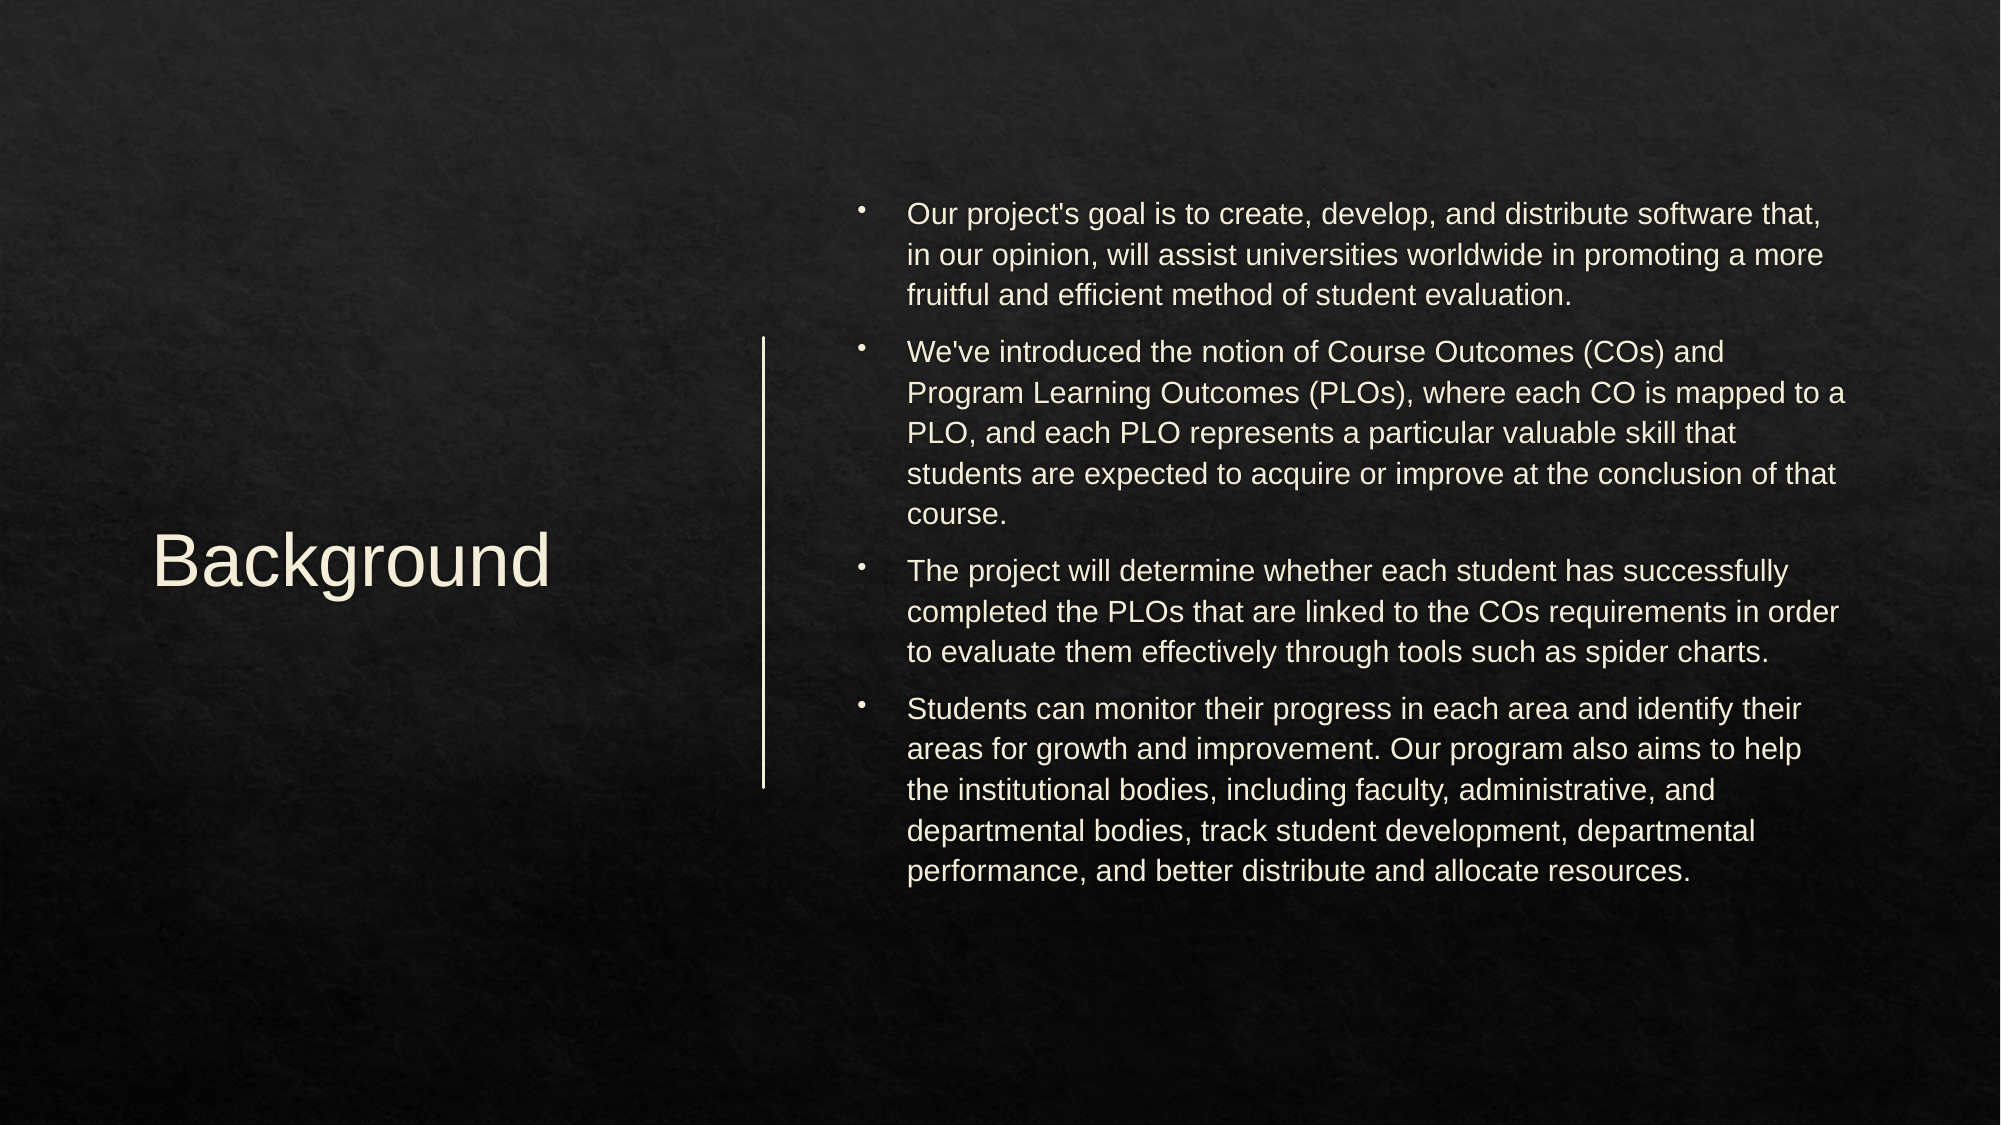

# Background
Our project's goal is to create, develop, and distribute software that, in our opinion, will assist universities worldwide in promoting a more fruitful and efficient method of student evaluation.
We've introduced the notion of Course Outcomes (COs) and Program Learning Outcomes (PLOs), where each CO is mapped to a PLO, and each PLO represents a particular valuable skill that students are expected to acquire or improve at the conclusion of that course.
The project will determine whether each student has successfully completed the PLOs that are linked to the COs requirements in order to evaluate them effectively through tools such as spider charts.
Students can monitor their progress in each area and identify their areas for growth and improvement. Our program also aims to help the institutional bodies, including faculty, administrative, and departmental bodies, track student development, departmental performance, and better distribute and allocate resources.